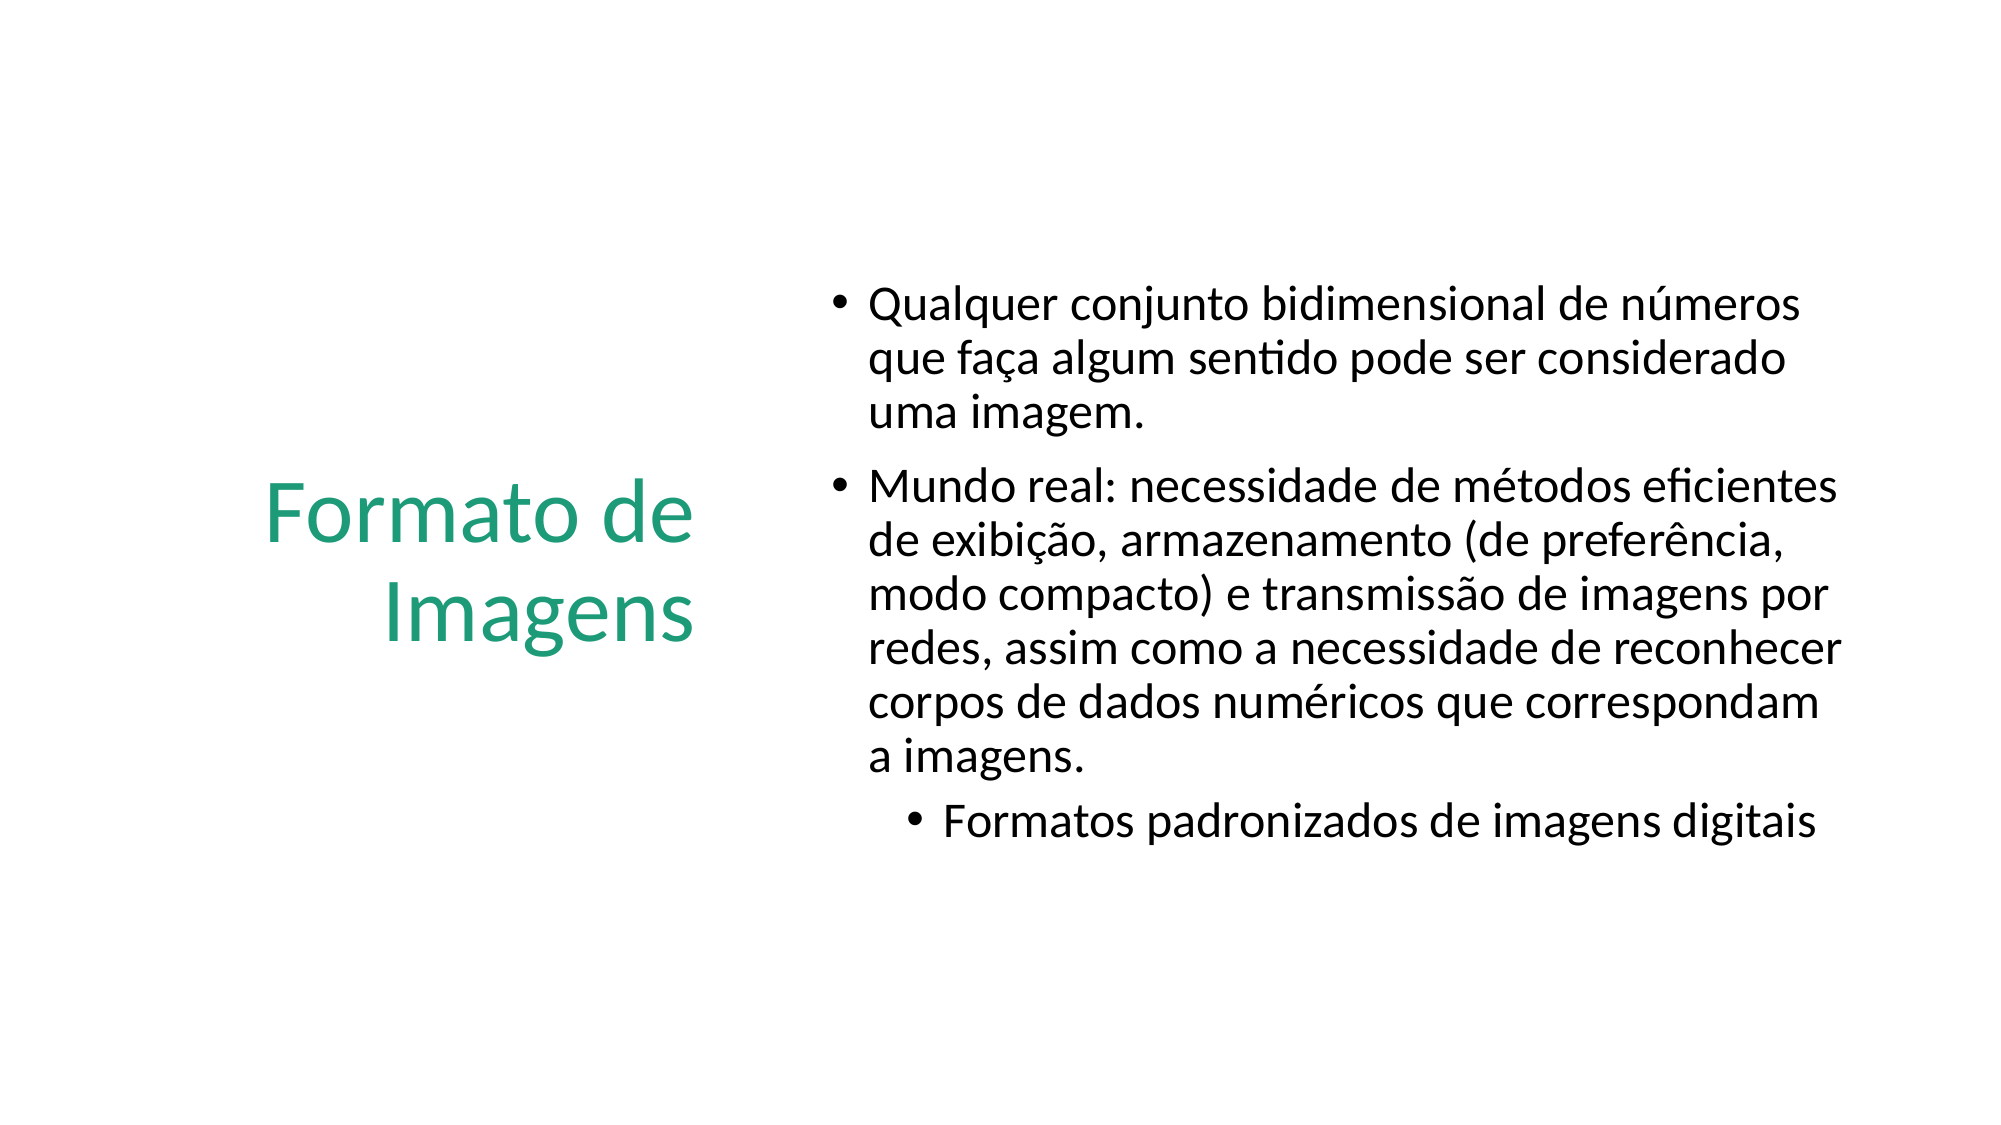

# Formato de Imagens
Qualquer conjunto bidimensional de números que faça algum sentido pode ser considerado uma imagem.
Mundo real: necessidade de métodos eficientes de exibição, armazenamento (de preferência, modo compacto) e transmissão de imagens por redes, assim como a necessidade de reconhecer corpos de dados numéricos que correspondam a imagens.
Formatos padronizados de imagens digitais